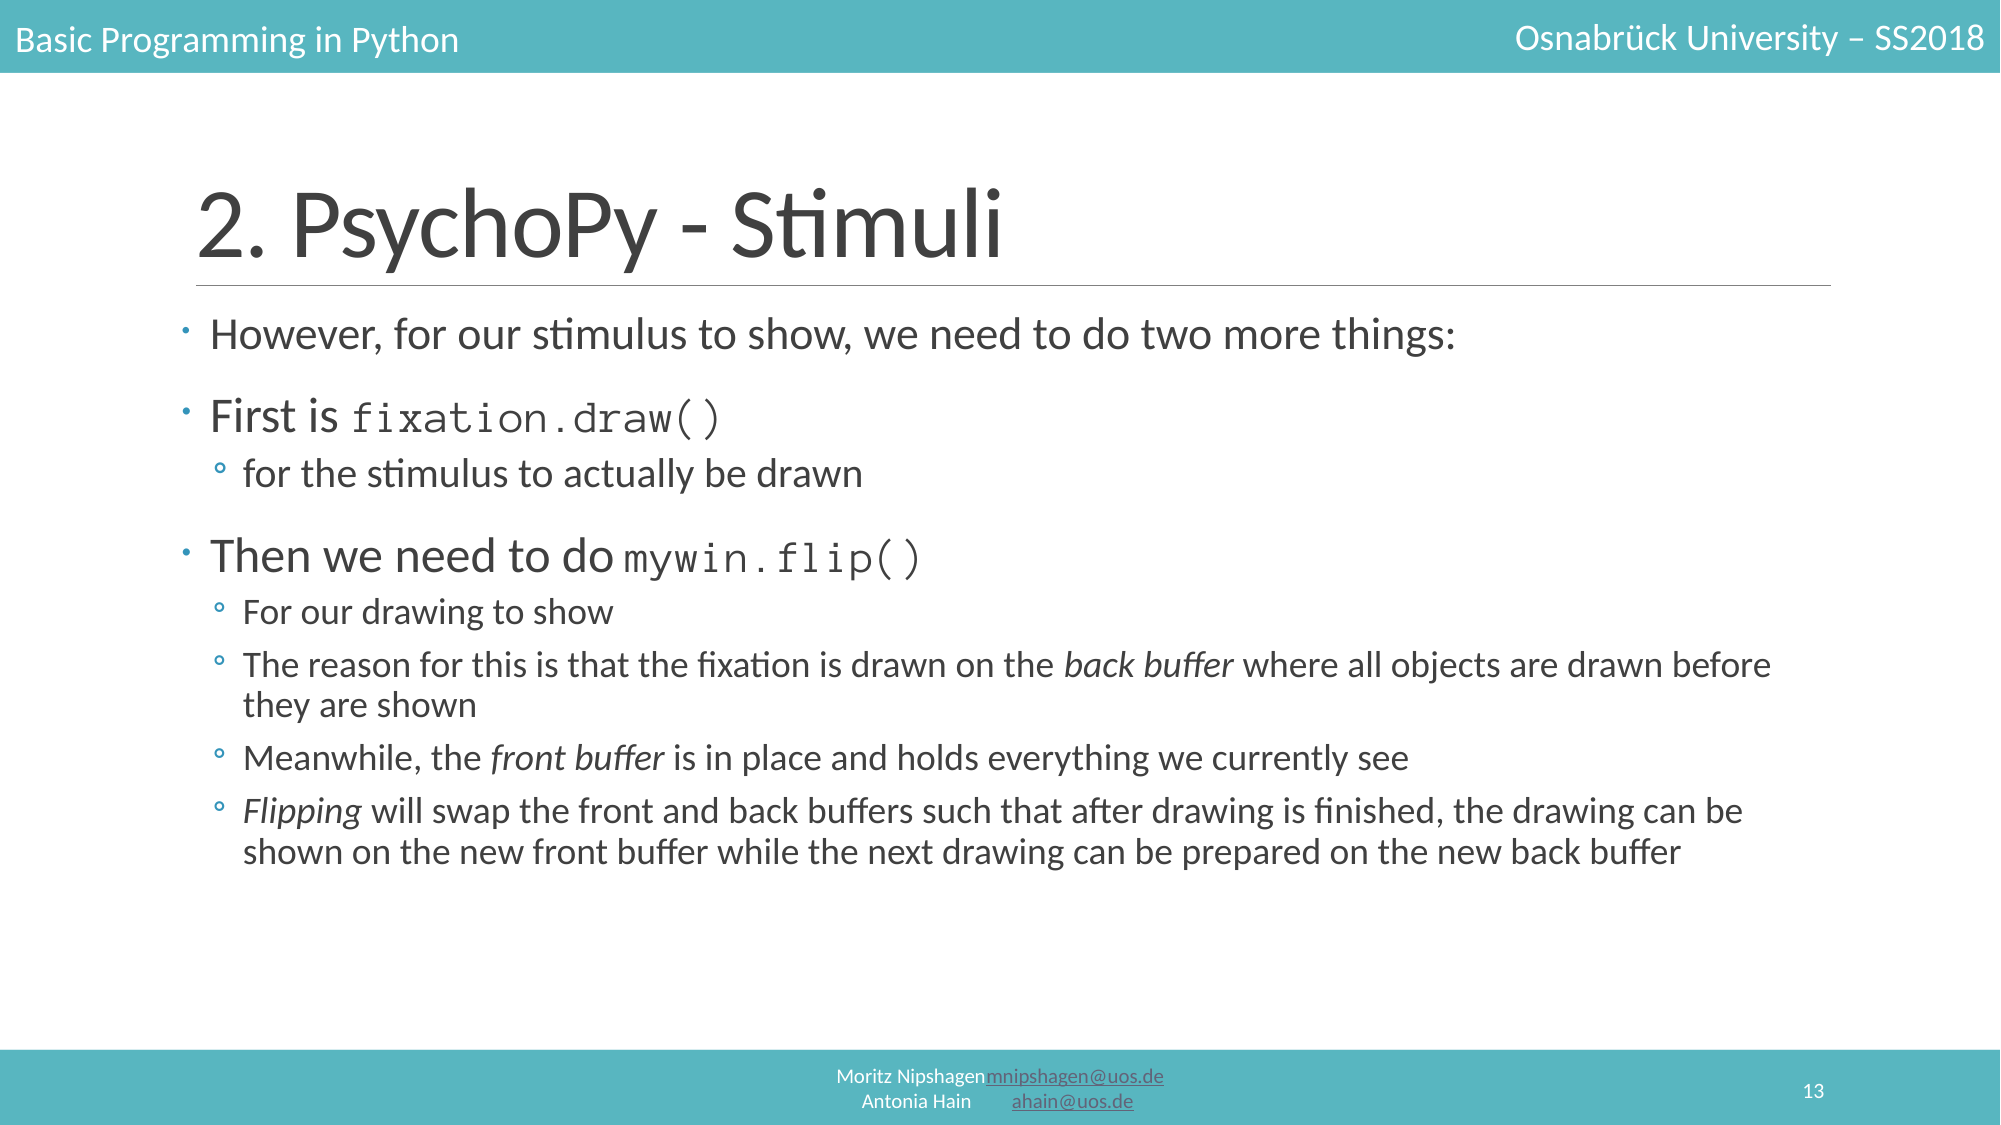

# 2. PsychoPy - Stimuli
However, for our stimulus to show, we need to do two more things:
First is fixation.draw()
for the stimulus to actually be drawn
Then we need to do mywin.flip()
For our drawing to show
The reason for this is that the fixation is drawn on the back buffer where all objects are drawn before they are shown
Meanwhile, the front buffer is in place and holds everything we currently see
Flipping will swap the front and back buffers such that after drawing is finished, the drawing can be shown on the new front buffer while the next drawing can be prepared on the new back buffer
13